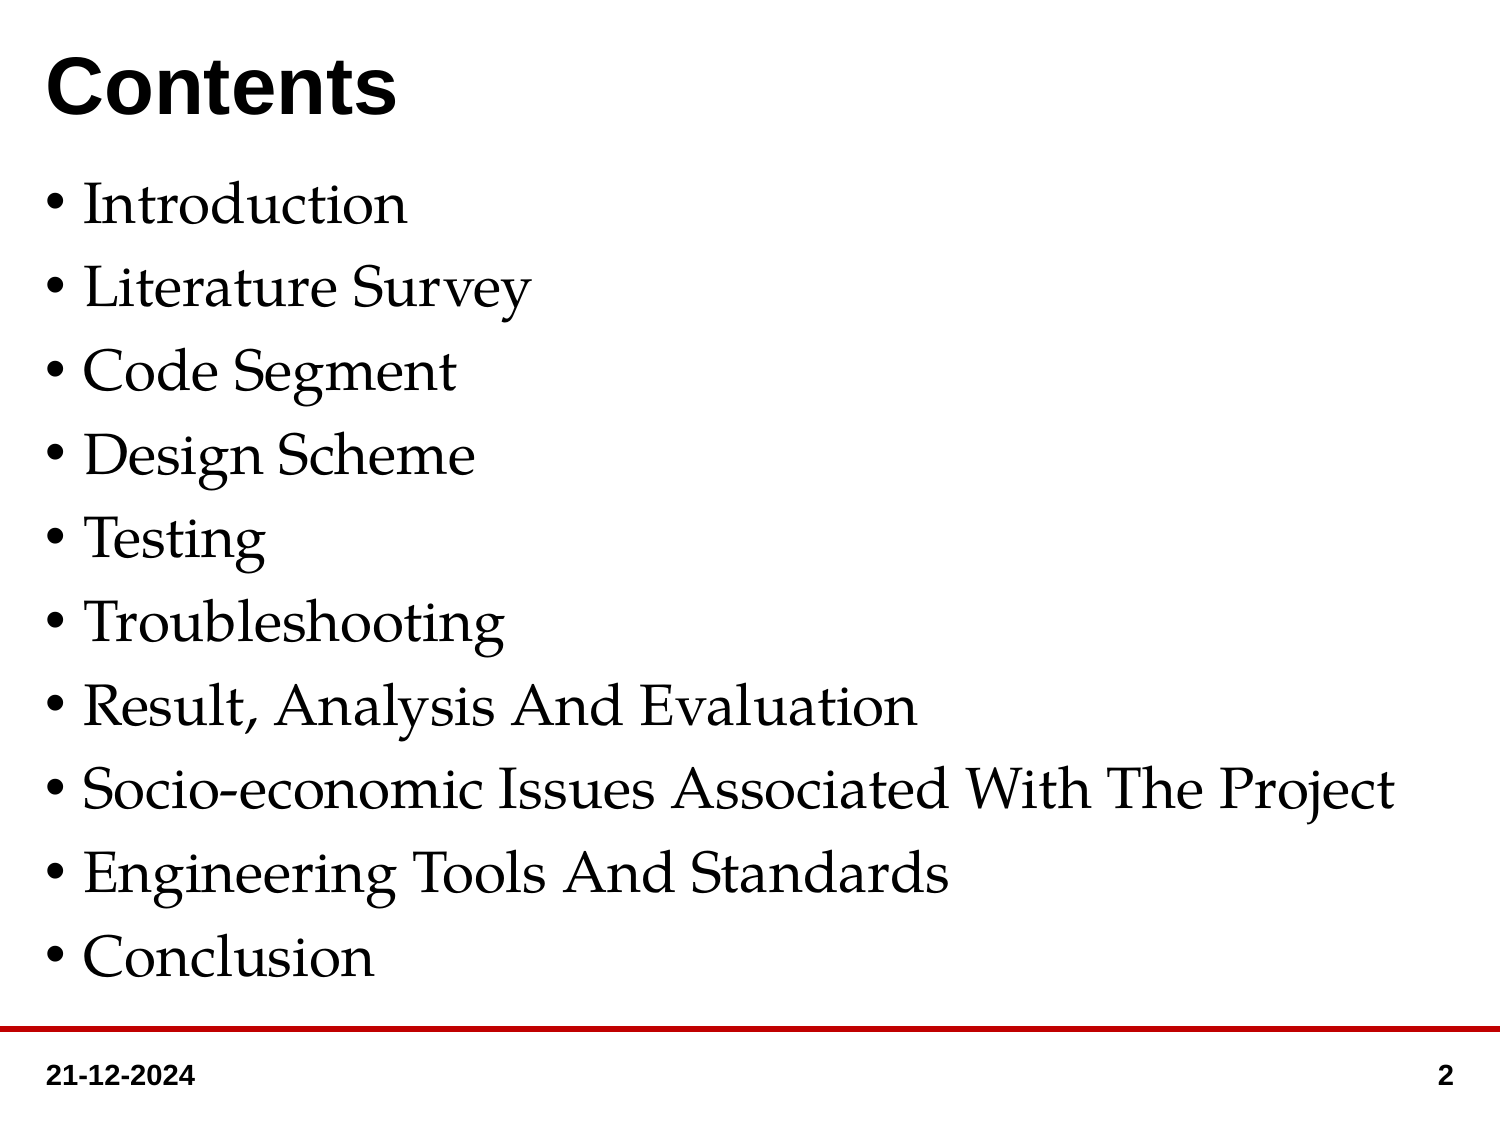

# Contents
Introduction
Literature Survey
Code Segment
Design Scheme
Testing
Troubleshooting
Result, Analysis And Evaluation
Socio-economic Issues Associated With The Project
Engineering Tools And Standards
Conclusion

21-12-2024
2